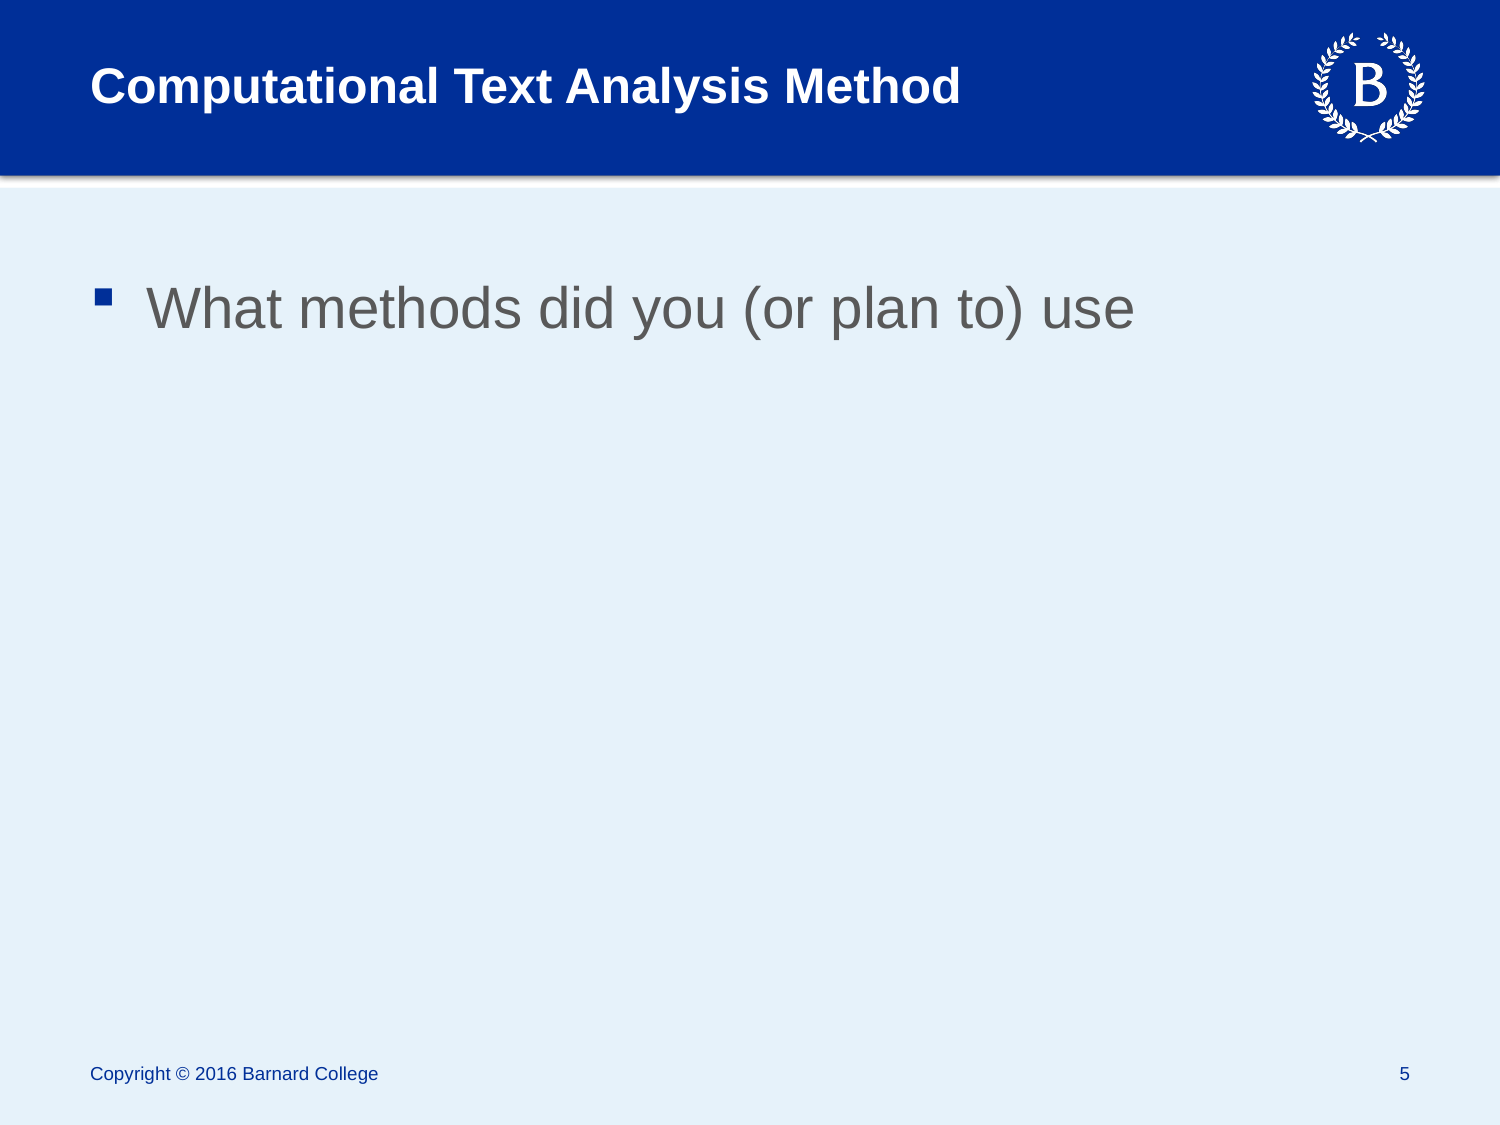

# Computational Text Analysis Method
What methods did you (or plan to) use
Copyright © 2016 Barnard College
5